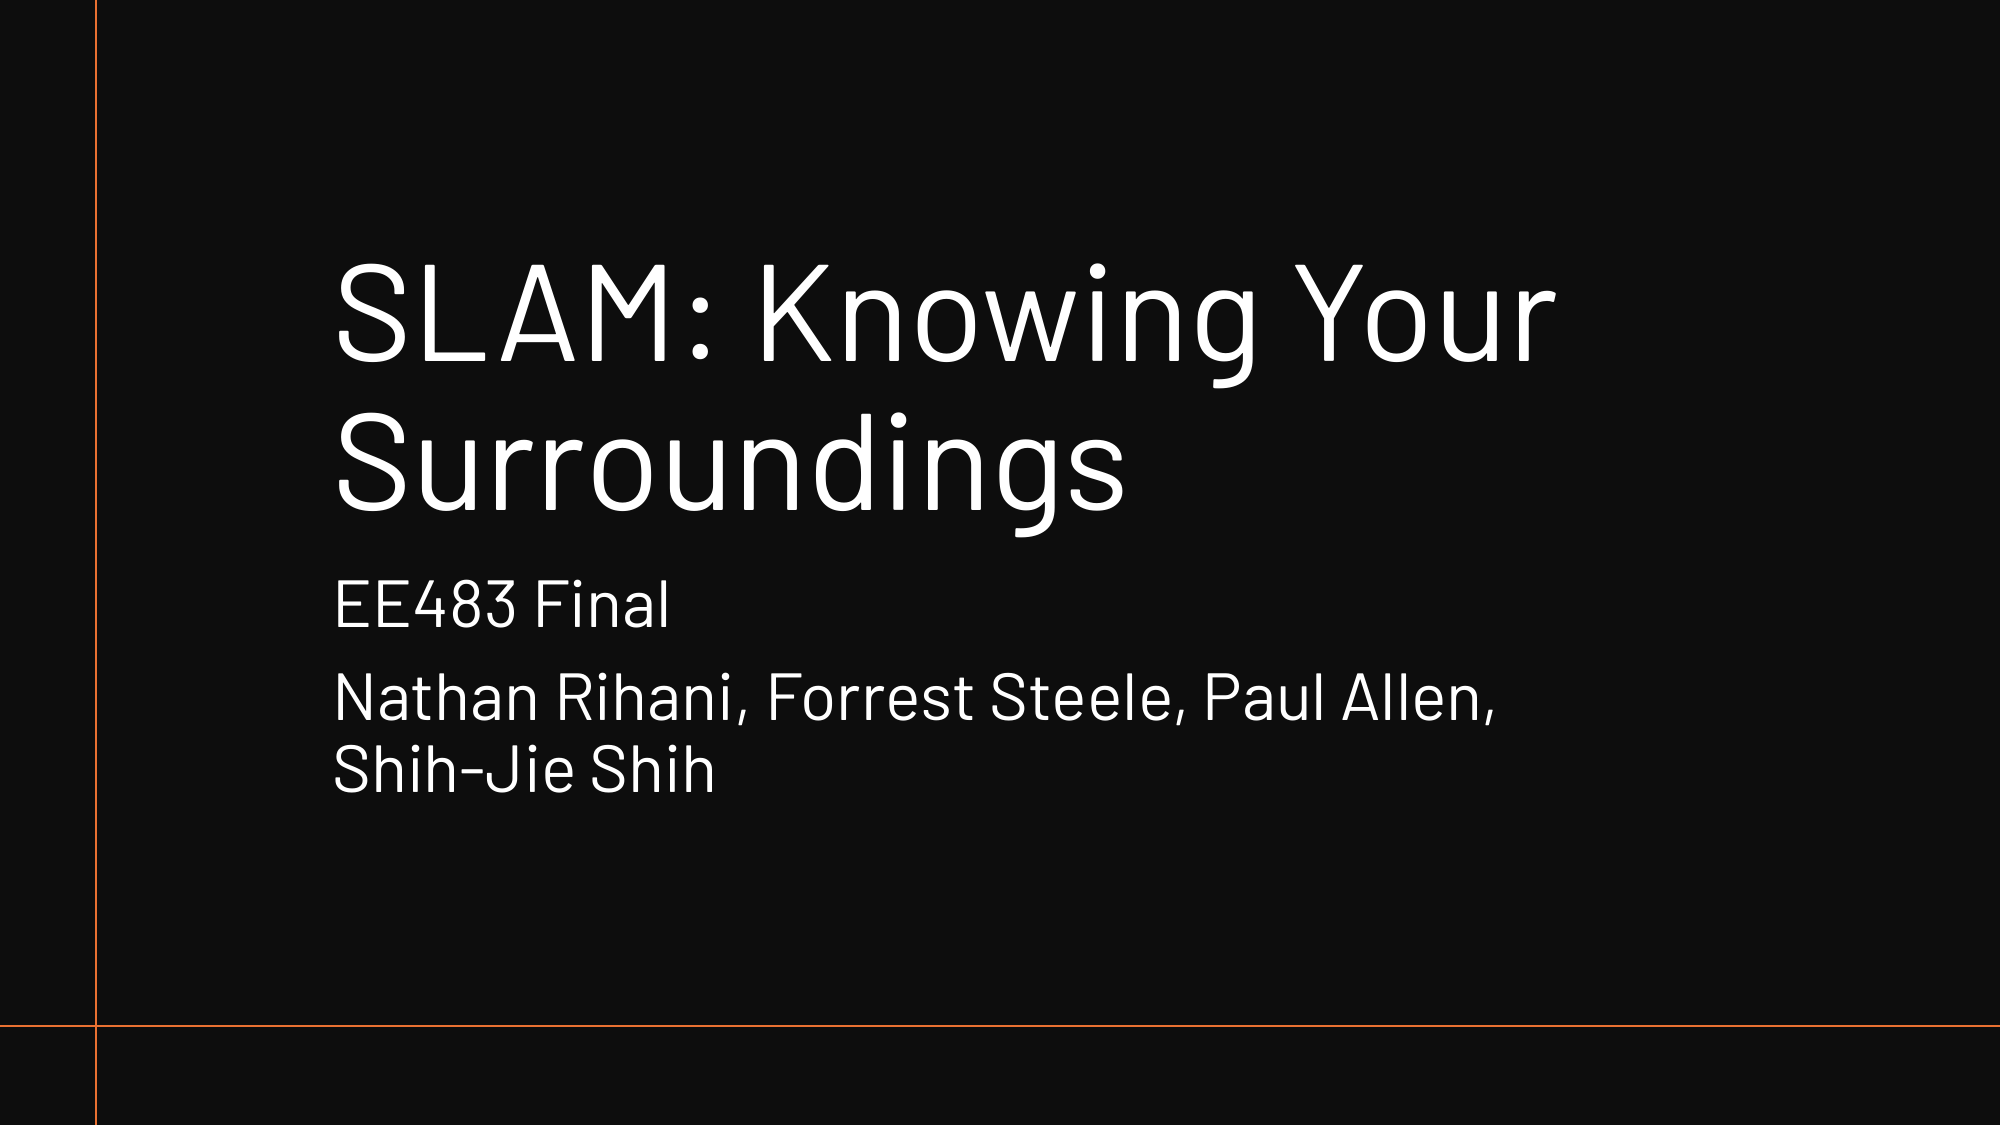

# SLAM: Knowing Your Surroundings
EE483 Final
Nathan Rihani, Forrest Steele, Paul Allen, Shih-Jie Shih